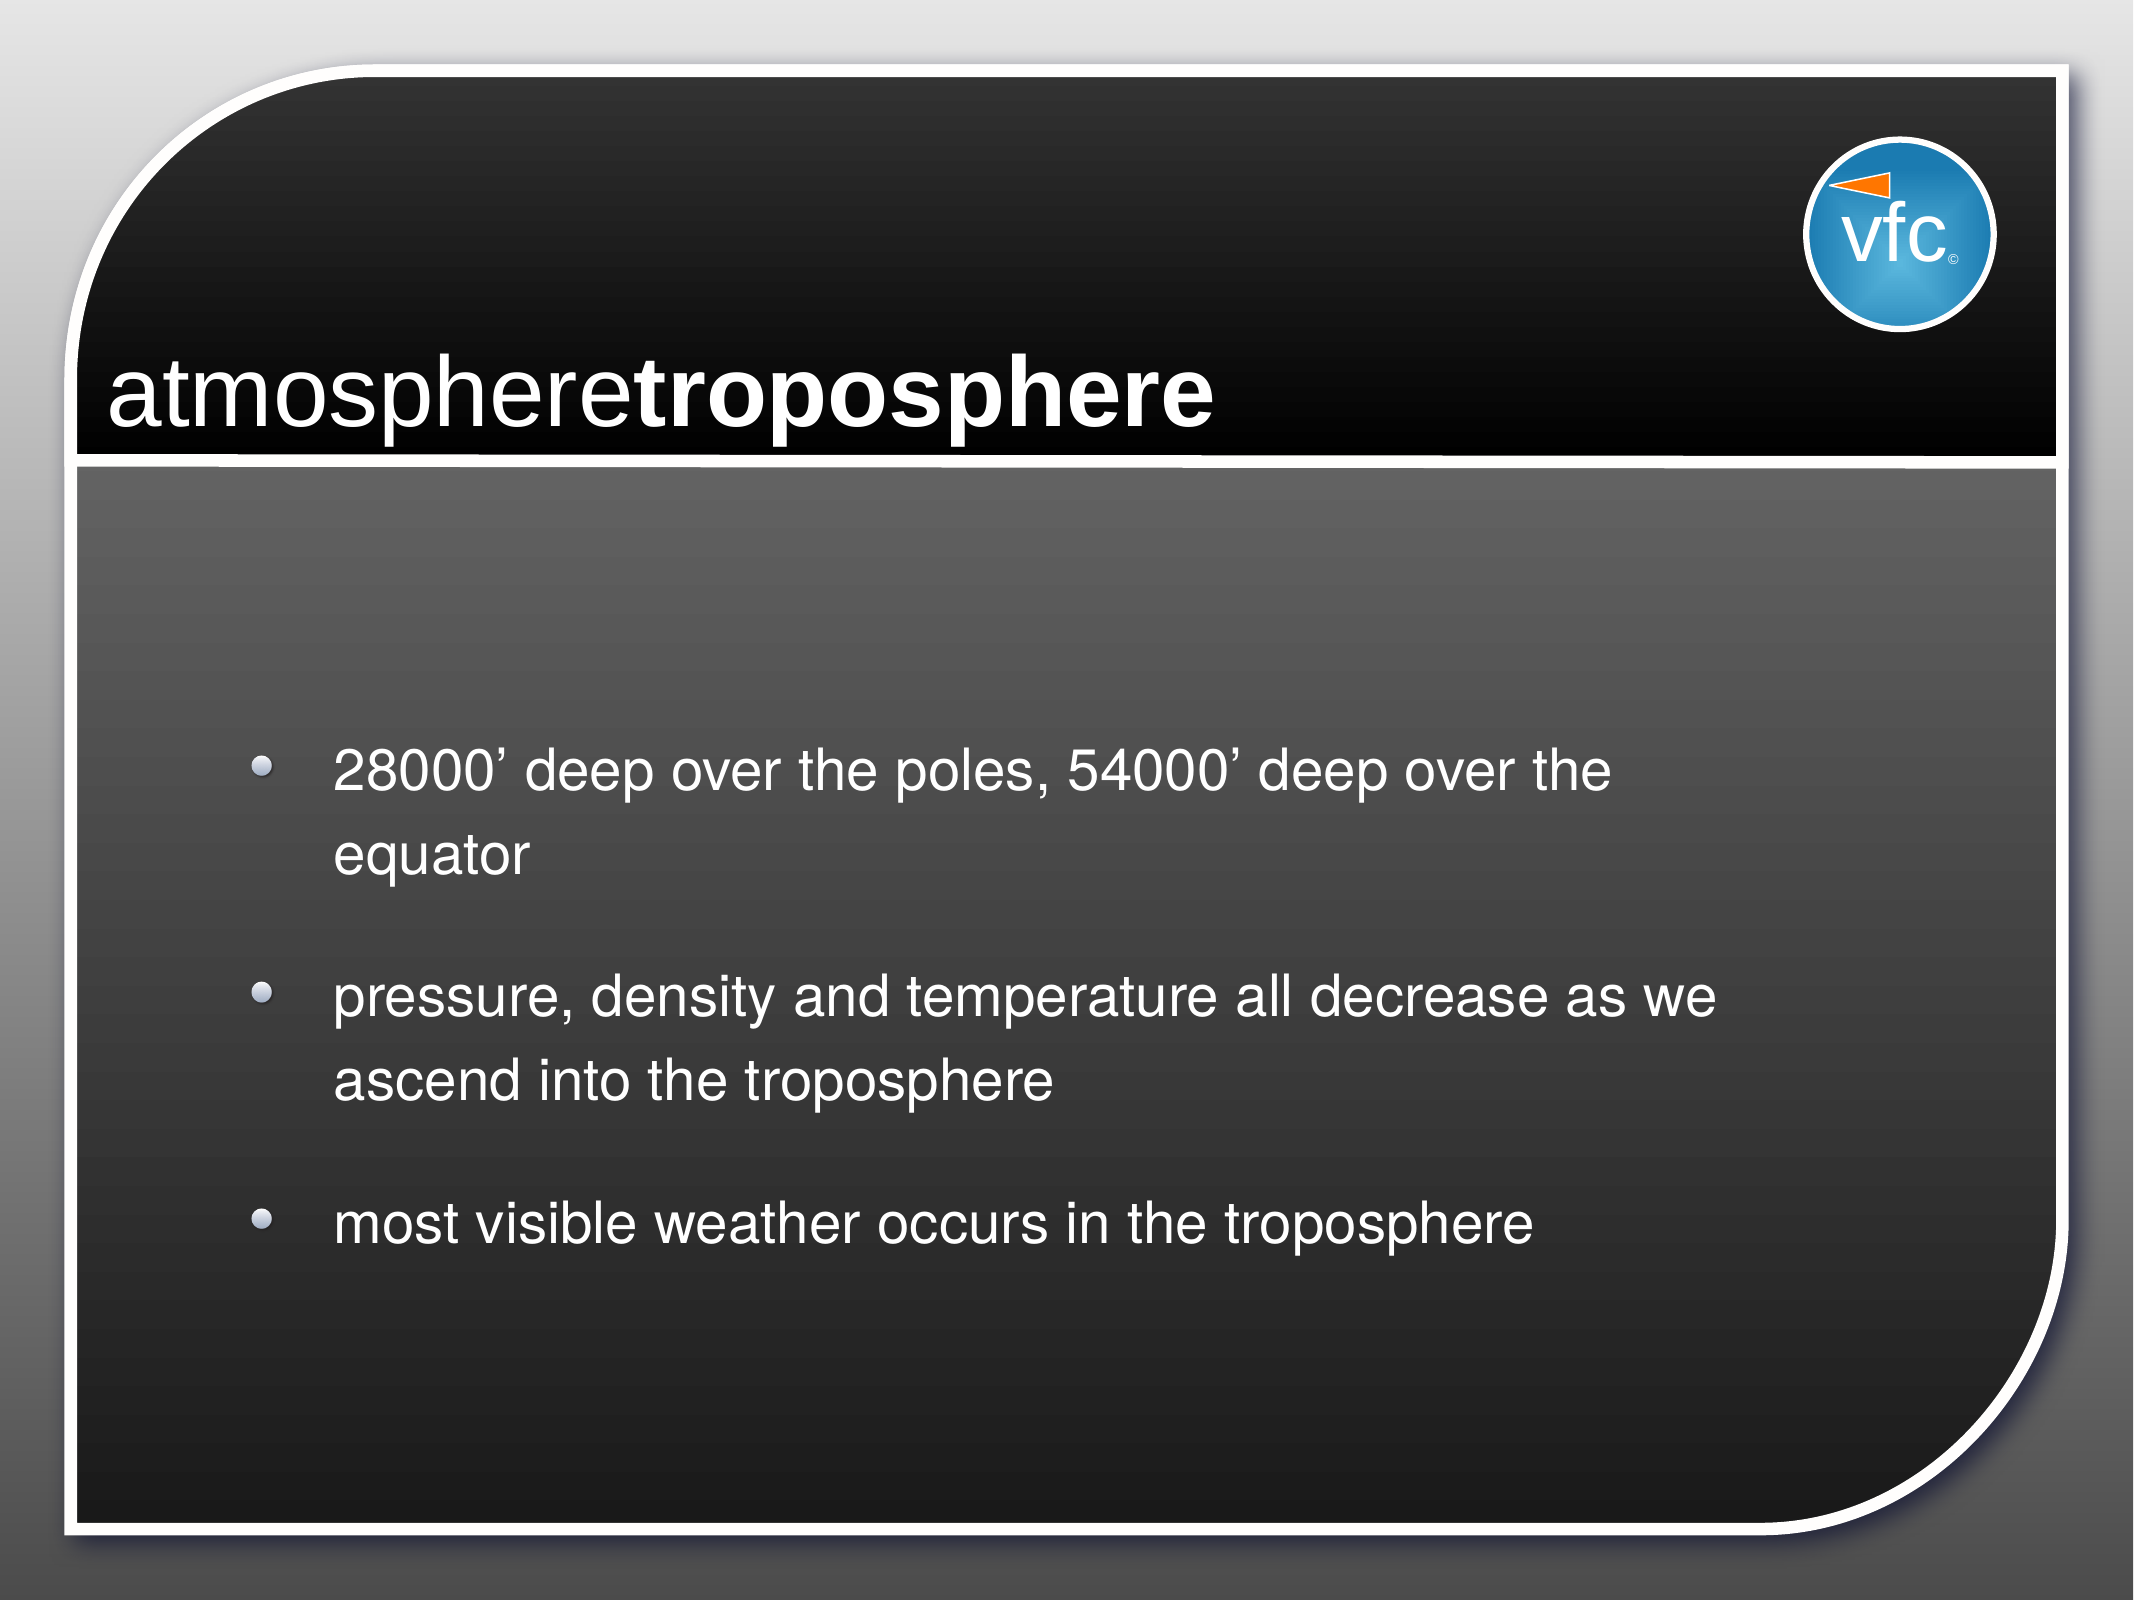

# atmospheretroposphere
vfc©

28000’ deep over the poles, 54000’ deep over the equator
pressure, density and temperature all decrease as we ascend into the troposphere
most visible weather occurs in the troposphere